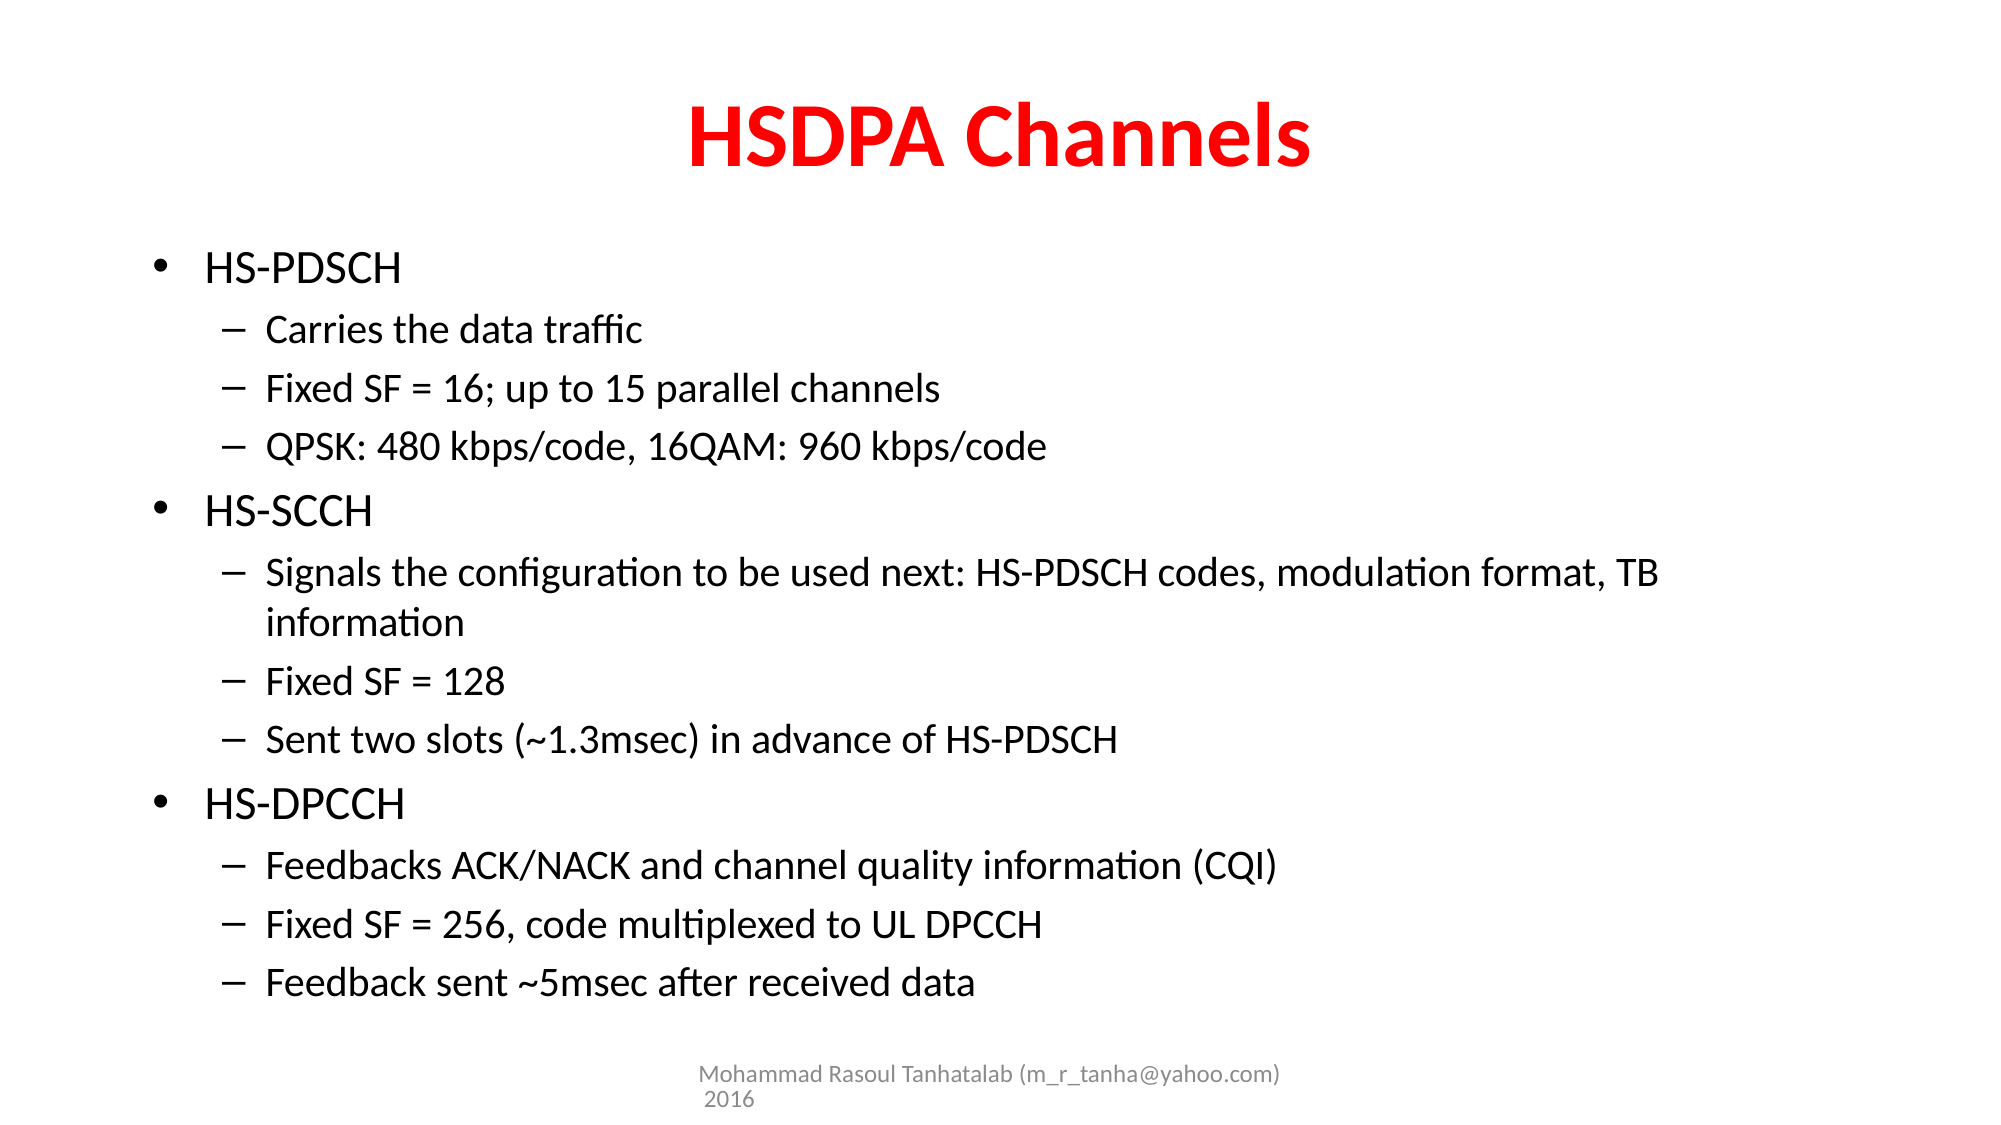

# HSDPA Channels
HS-PDSCH
Carries the data traffic 
Fixed SF = 16; up to 15 parallel channels
QPSK: 480 kbps/code, 16QAM: 960 kbps/code
HS-SCCH 
Signals the configuration to be used next: HS-PDSCH codes, modulation format, TB information 
Fixed SF = 128
Sent two slots (~1.3msec) in advance of HS-PDSCH
HS-DPCCH
Feedbacks ACK/NACK and channel quality information (CQI) 
Fixed SF = 256, code multiplexed to UL DPCCH
Feedback sent ~5msec after received data
Mohammad Rasoul Tanhatalab (m_r_tanha@yahoo.com)    2016